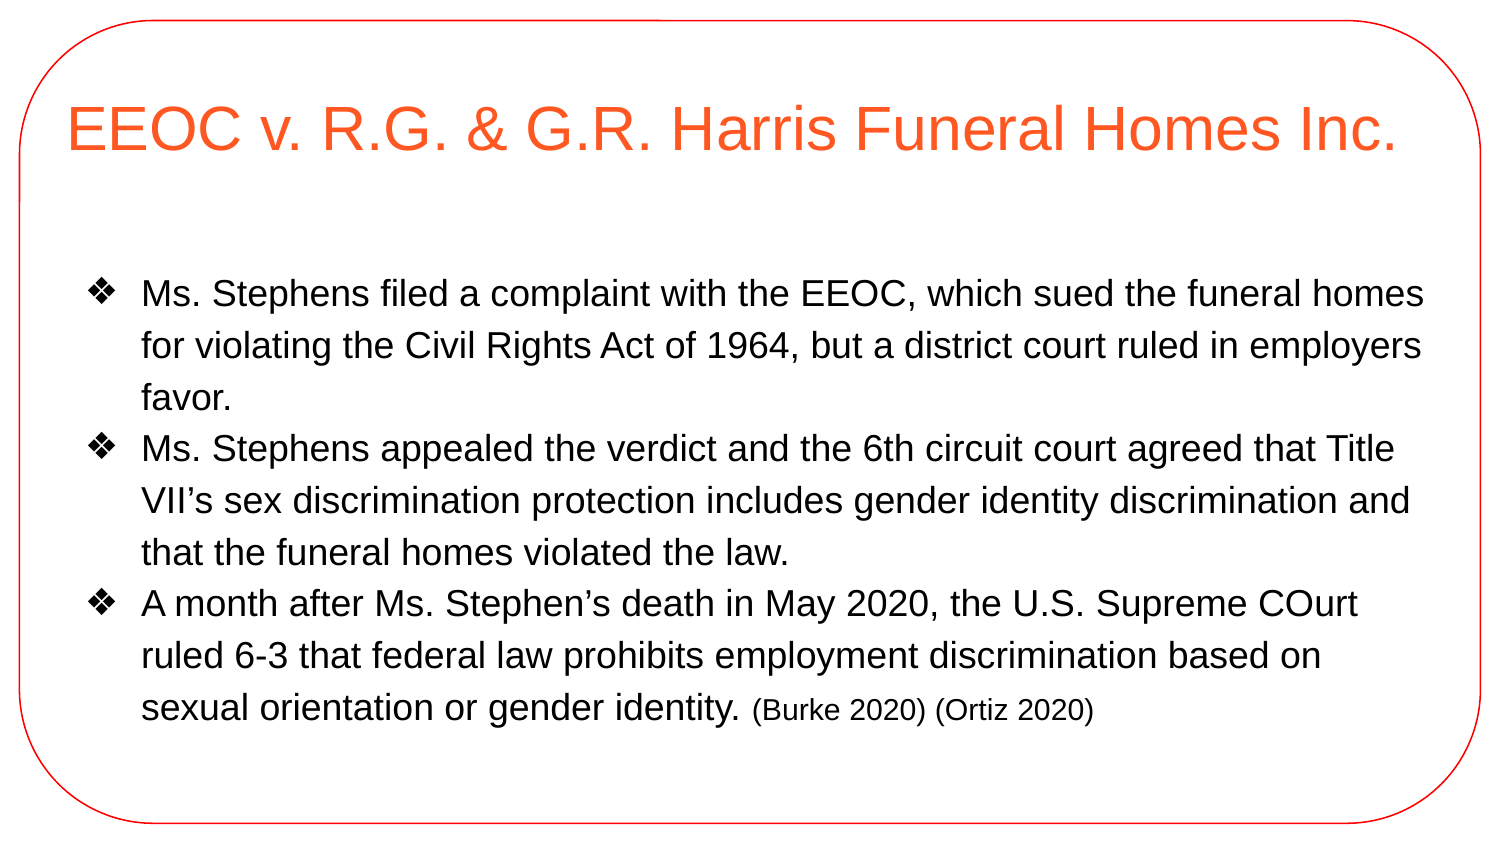

# EEOC v. R.G. & G.R. Harris Funeral Homes Inc.

Ms. Stephens filed a complaint with the EEOC, which sued the funeral homes for violating the Civil Rights Act of 1964, but a district court ruled in employers favor.
Ms. Stephens appealed the verdict and the 6th circuit court agreed that Title VII’s sex discrimination protection includes gender identity discrimination and that the funeral homes violated the law.
A month after Ms. Stephen’s death in May 2020, the U.S. Supreme COurt ruled 6-3 that federal law prohibits employment discrimination based on sexual orientation or gender identity. (Burke 2020) (Ortiz 2020)